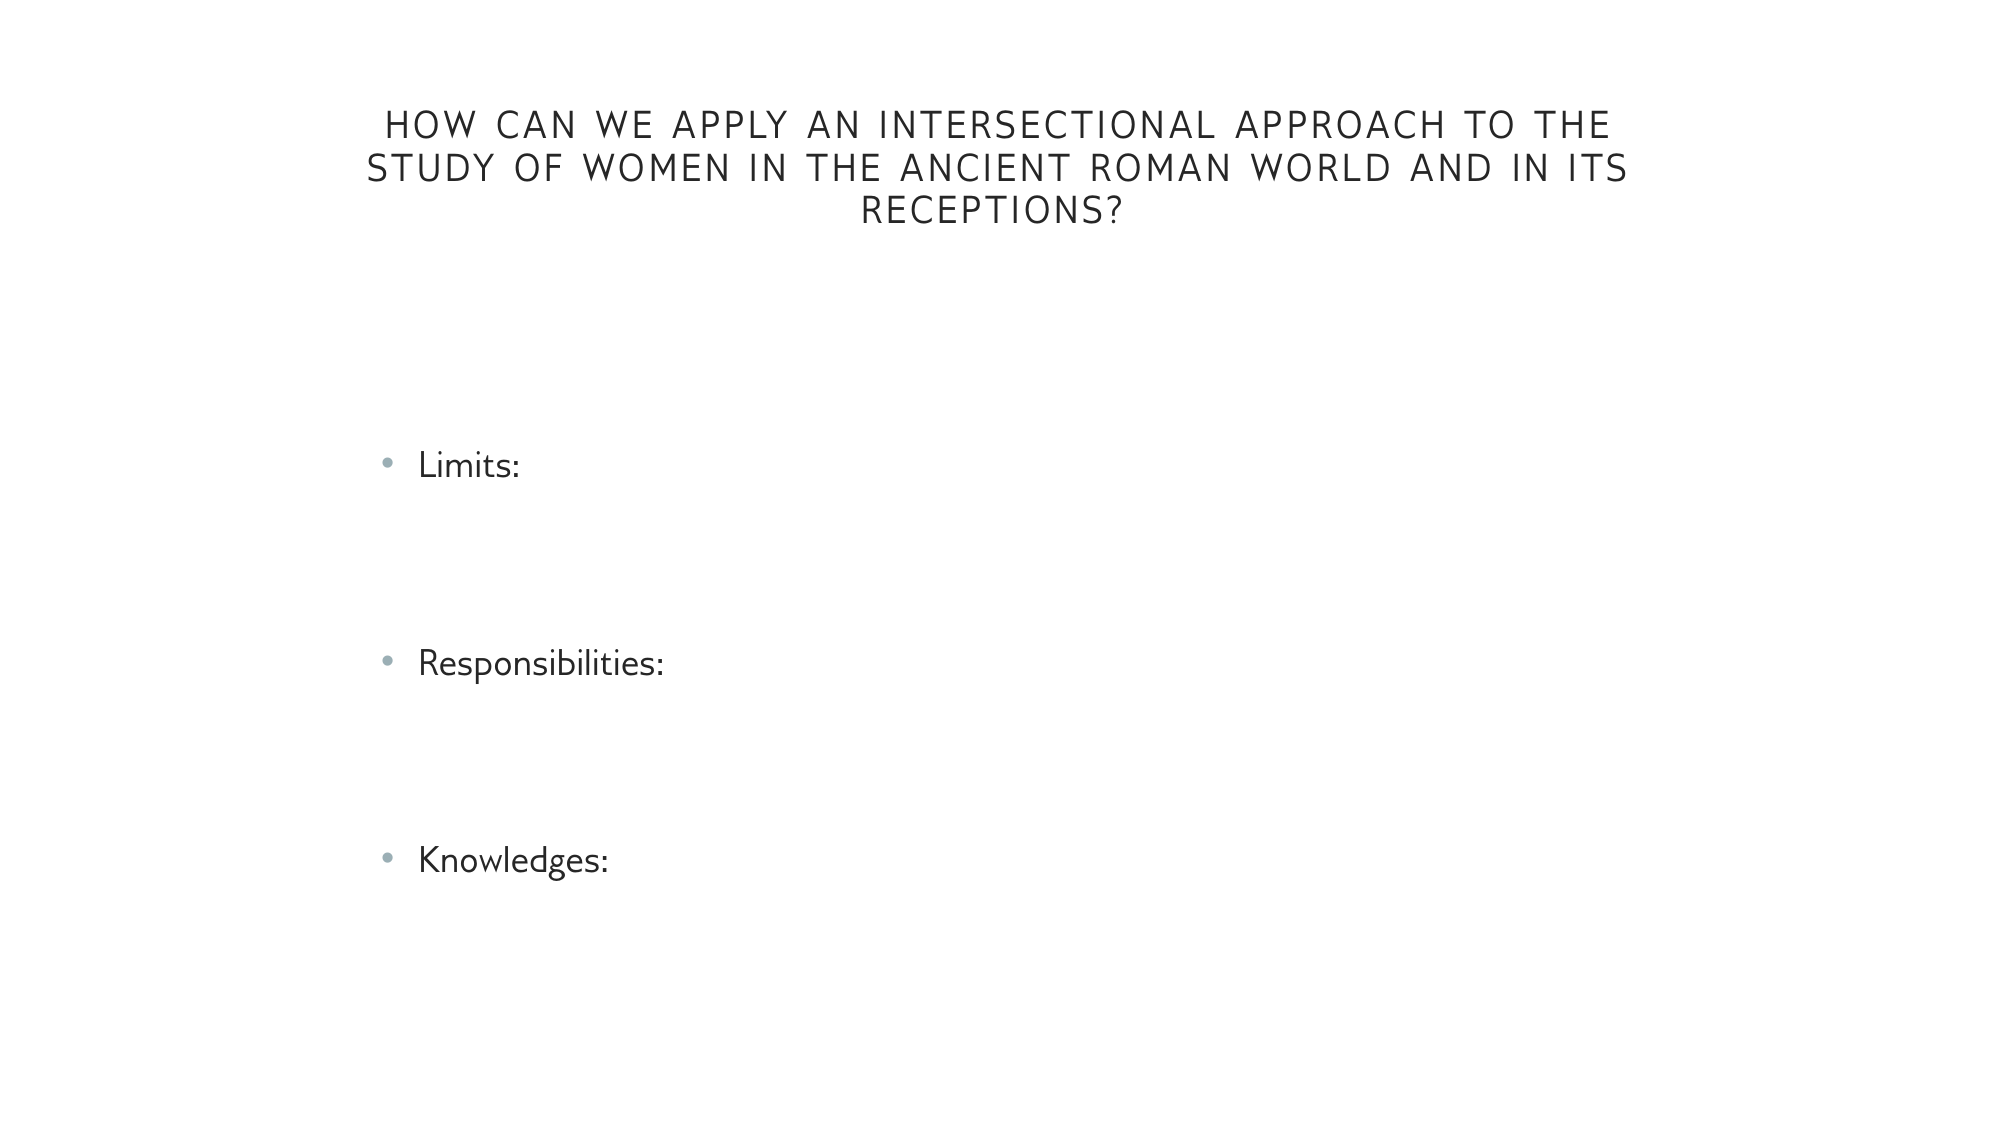

# How can we apply an intersectional approach to the study of Women in the ancient Roman world and in its Receptions?
Limits:

Responsibilities:

Knowledges: